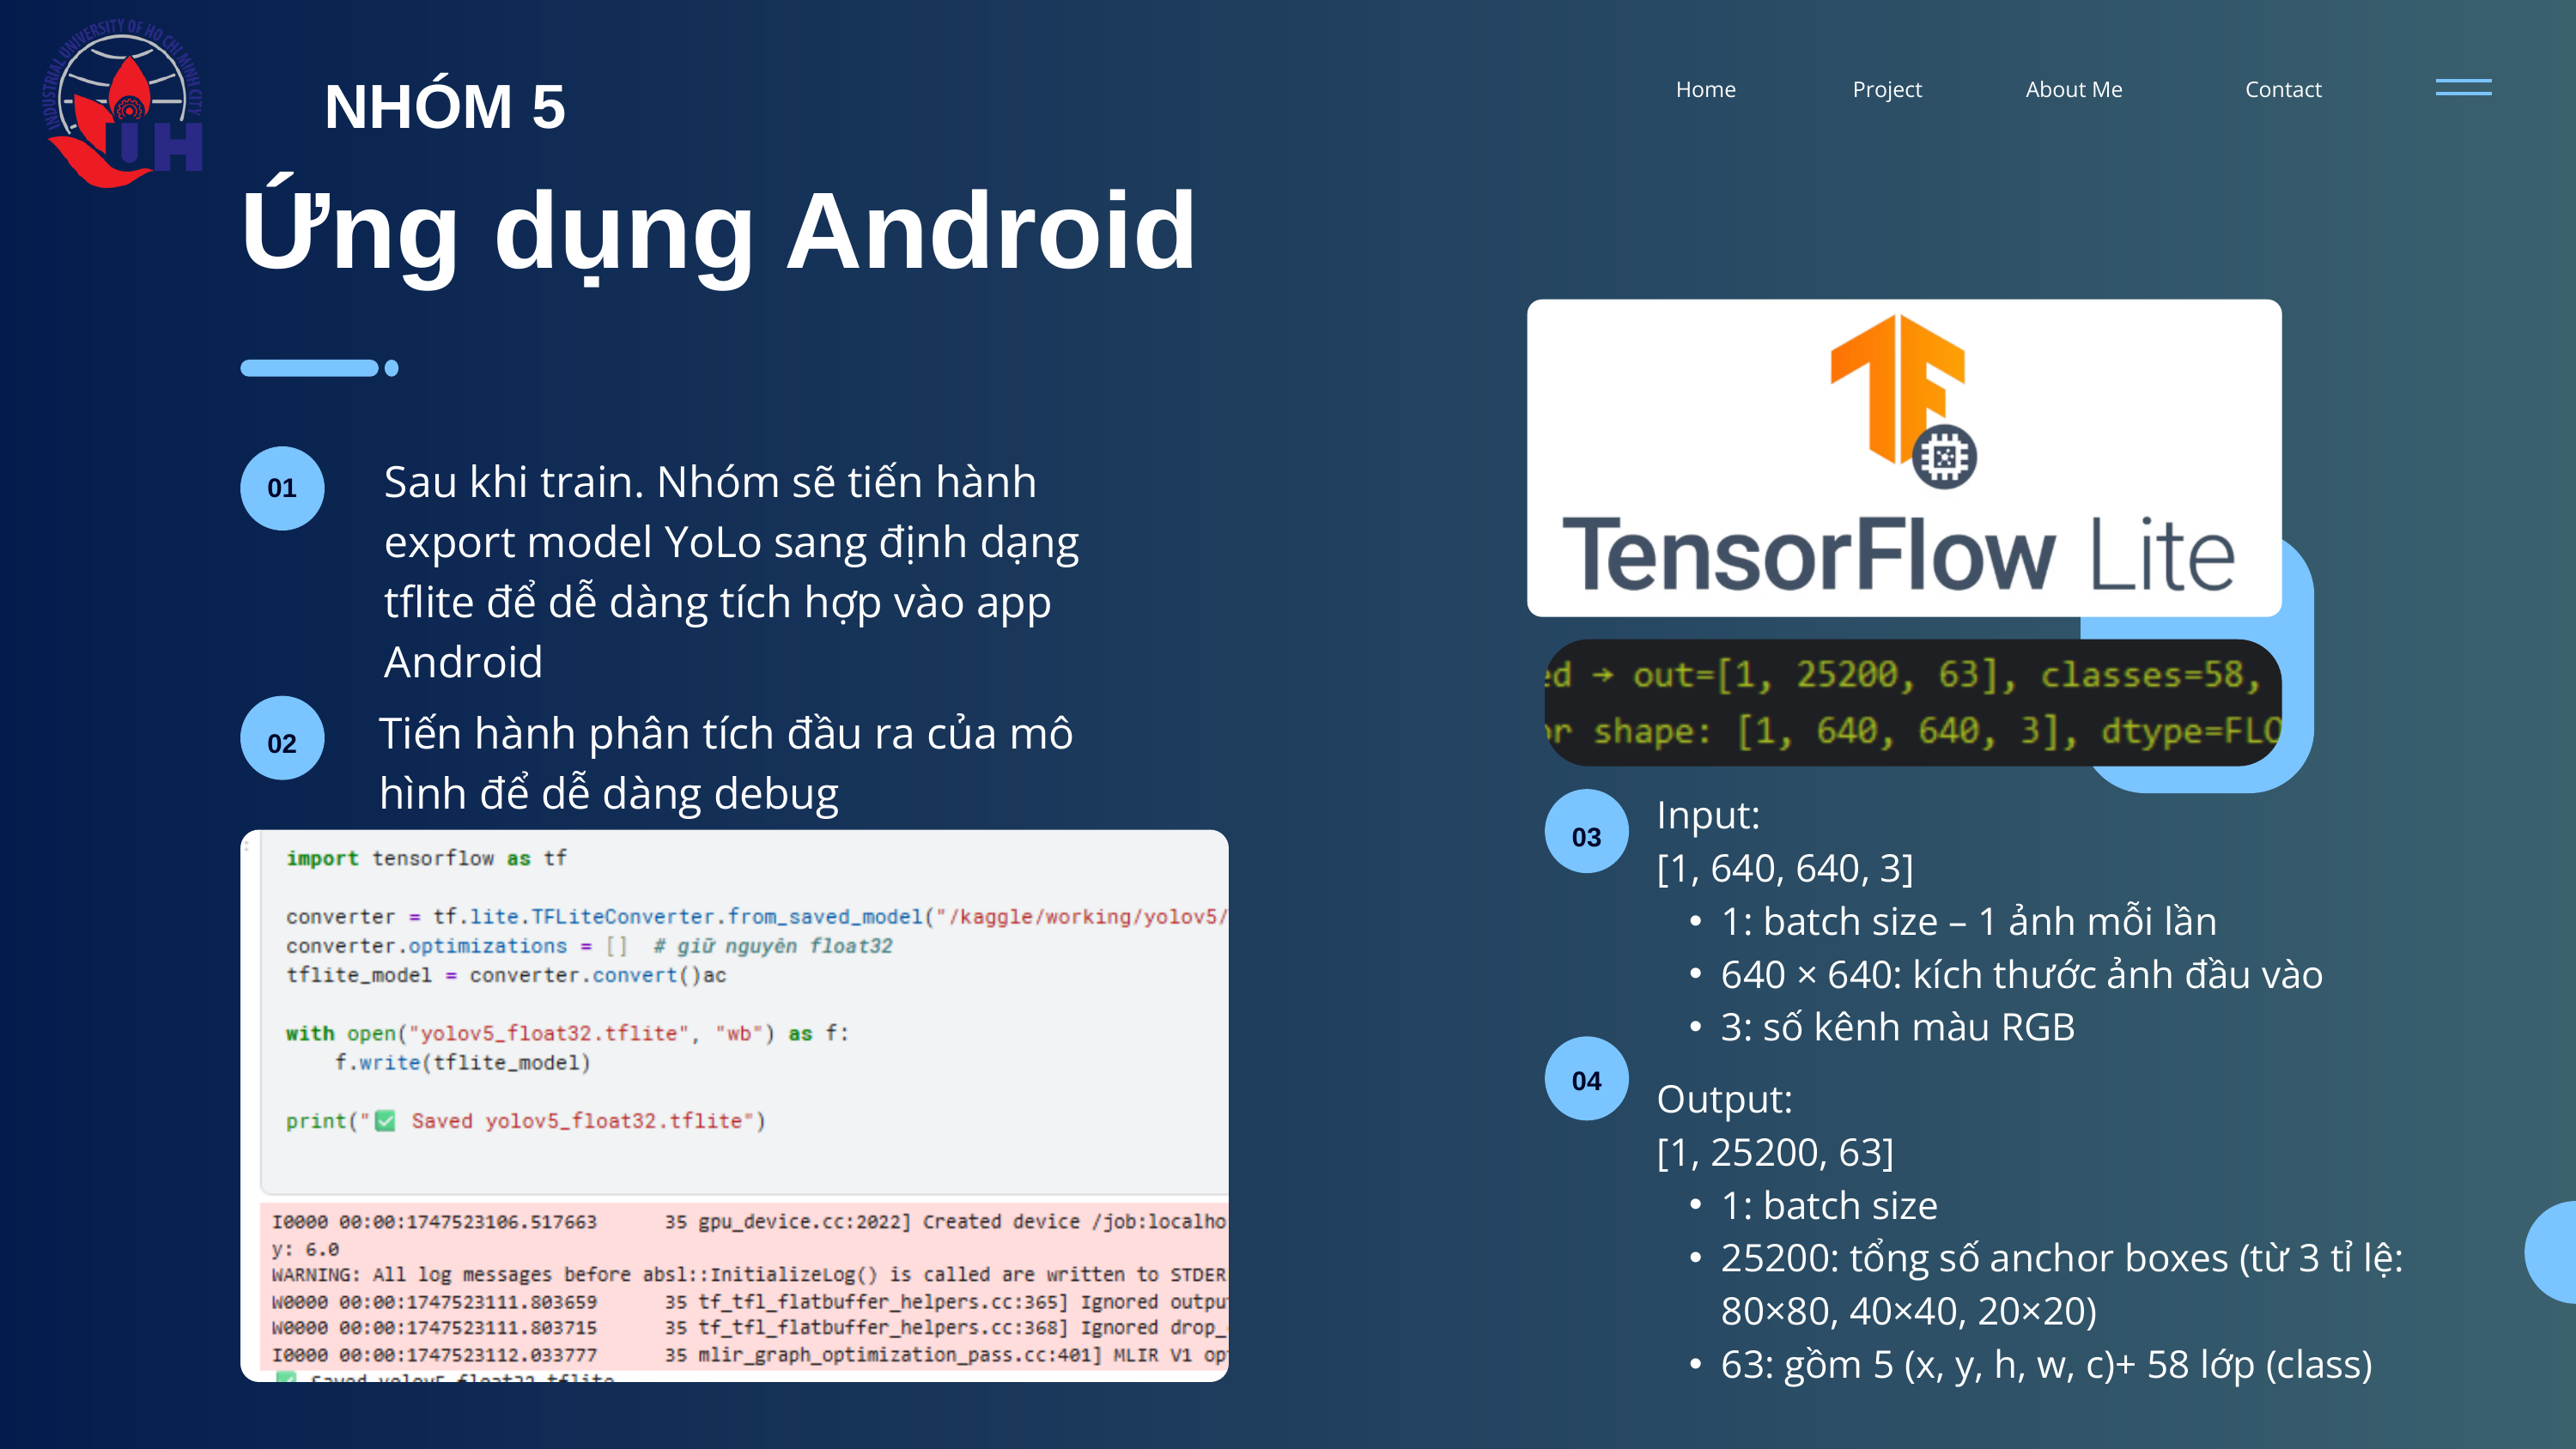

NHÓM 5
Home
Project
About Me
Contact

Ứng dụng Android

Sau khi train. Nhóm sẽ tiến hành export model YoLo sang định dạng tflite để dễ dàng tích hợp vào app Android

02
01

Tiến hành phân tích đầu ra của mô hình để dễ dàng debug
02
Input:
[1, 640, 640, 3]
1: batch size – 1 ảnh mỗi lần
640 × 640: kích thước ảnh đầu vào
3: số kênh màu RGB

03

04
Output:
[1, 25200, 63]
1: batch size
25200: tổng số anchor boxes (từ 3 tỉ lệ: 80×80, 40×40, 20×20)
63: gồm 5 (x, y, h, w, c)+ 58 lớp (class)